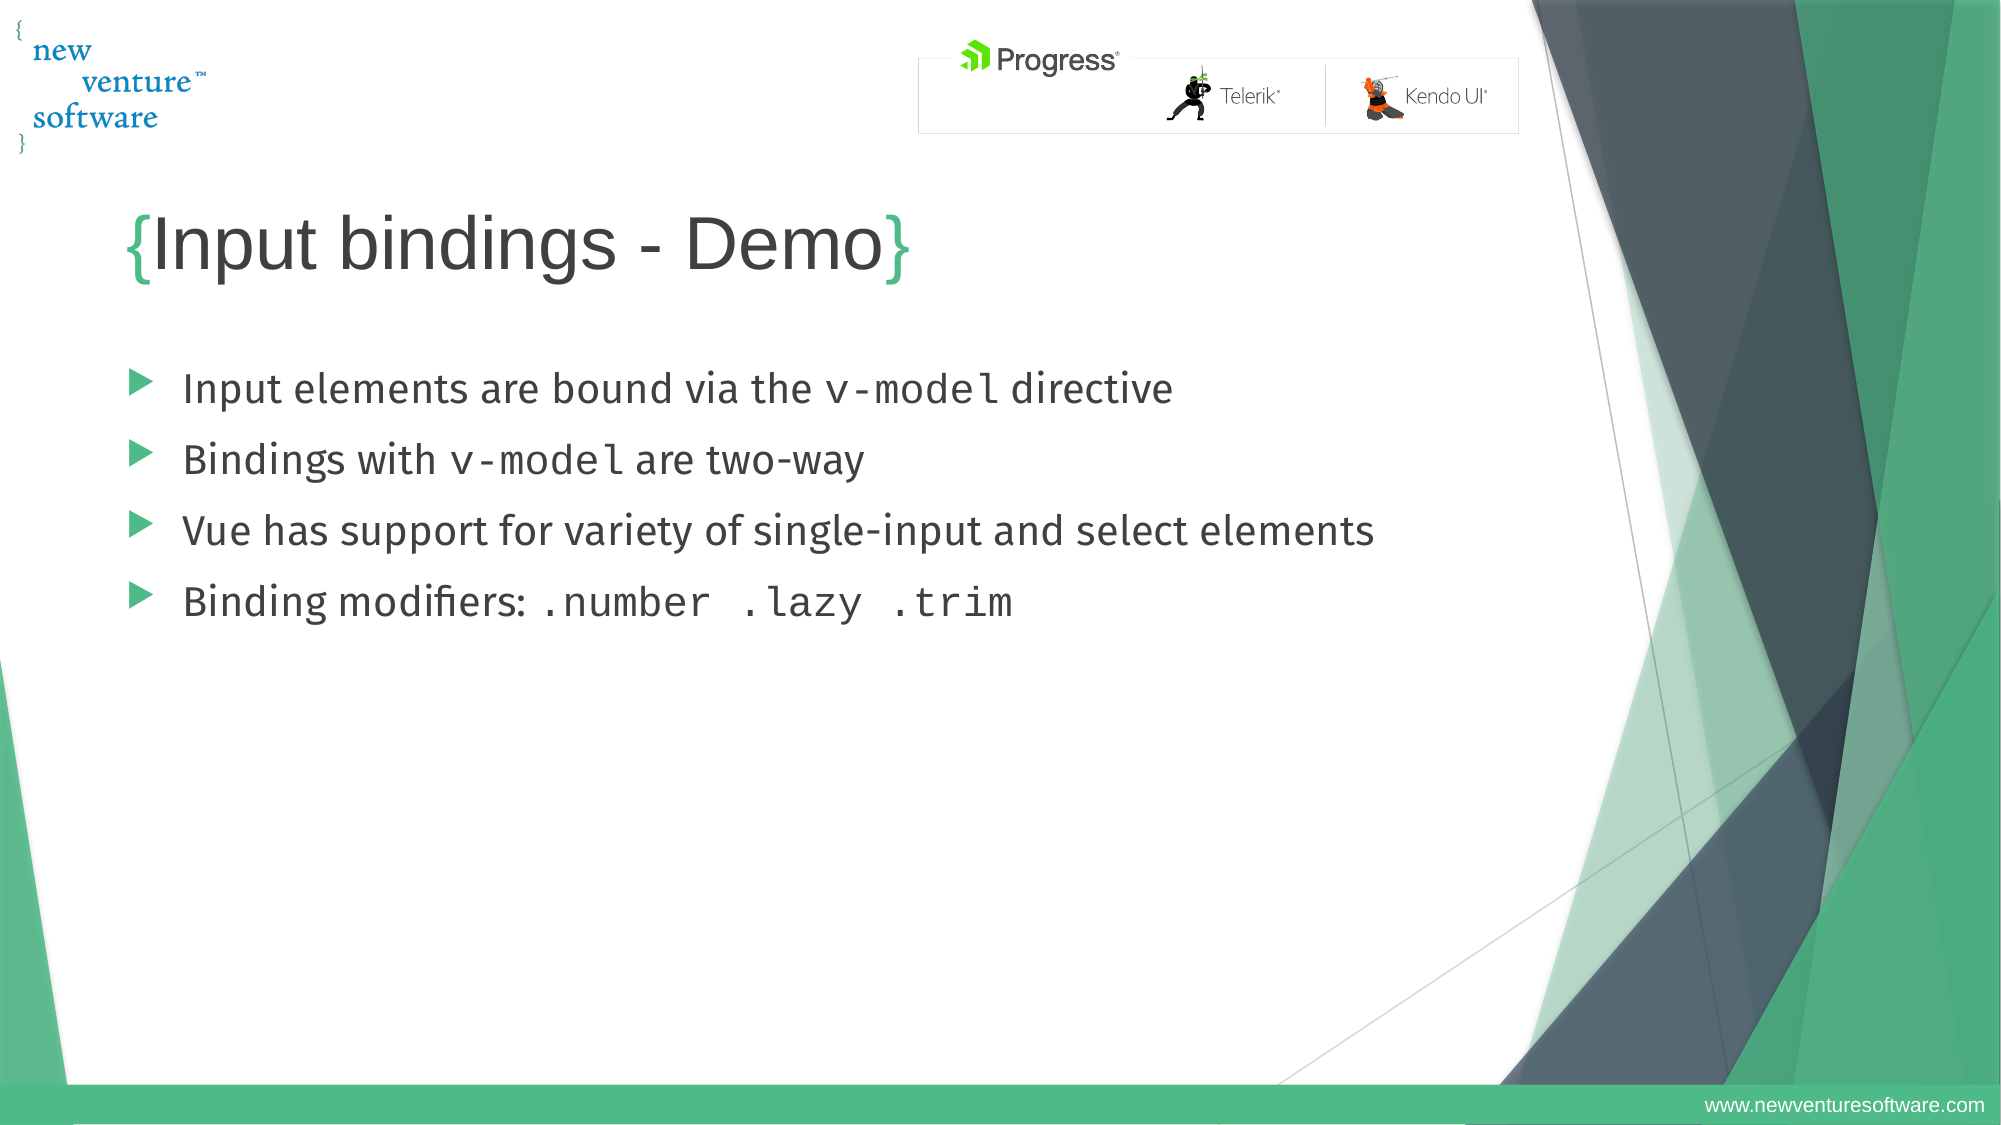

# {Input bindings - Demo}
Input elements are bound via the v-model directive
Bindings with v-model are two-way
Vue has support for variety of single-input and select elements
Binding modifiers: .number .lazy .trim